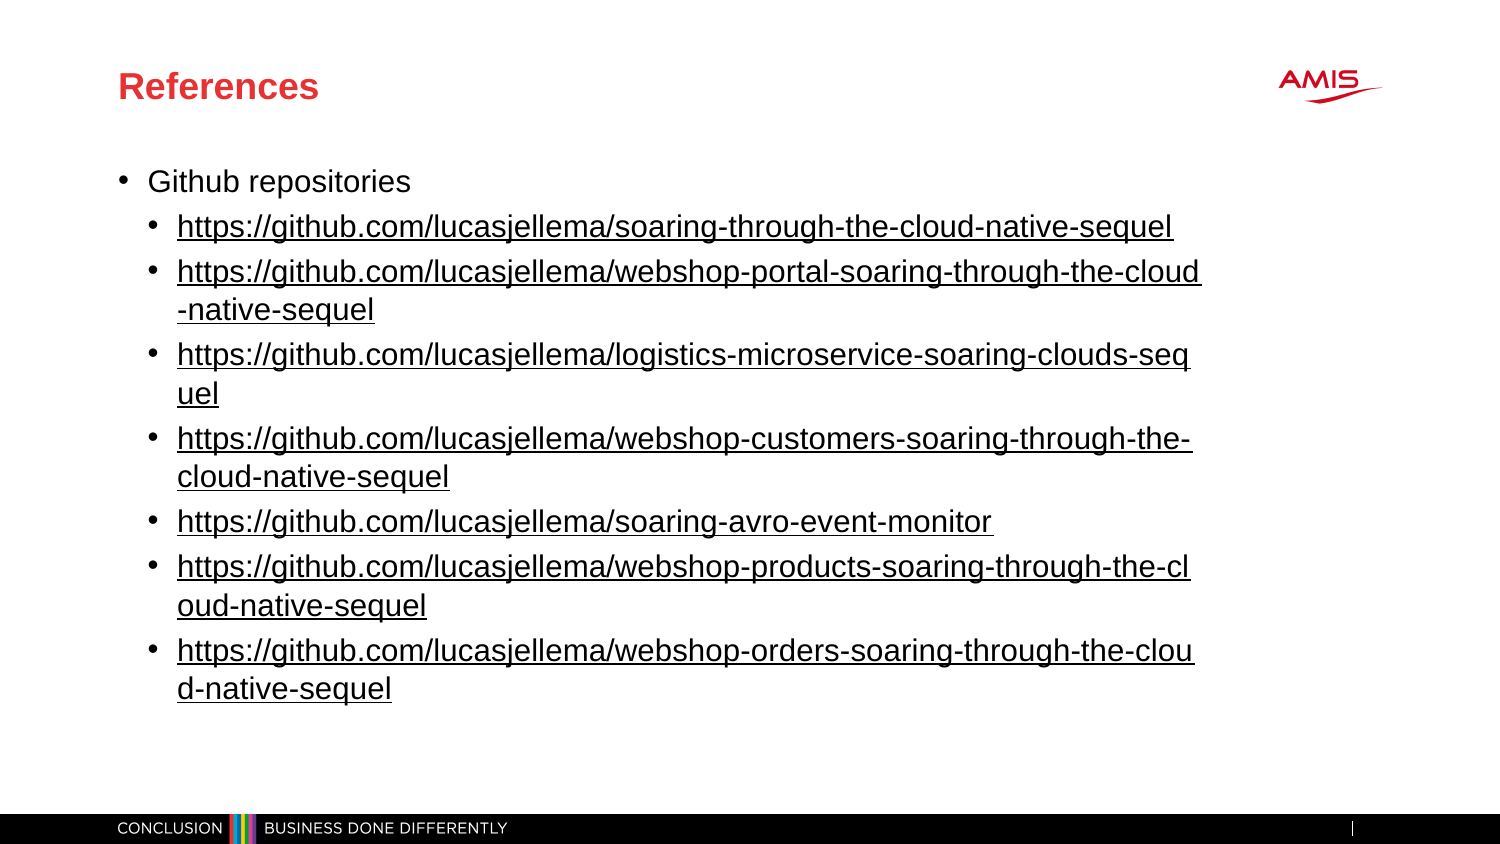

# References
Github repositories
https://github.com/lucasjellema/soaring-through-the-cloud-native-sequel
https://github.com/lucasjellema/webshop-portal-soaring-through-the-cloud-native-sequel
https://github.com/lucasjellema/logistics-microservice-soaring-clouds-sequel
https://github.com/lucasjellema/webshop-customers-soaring-through-the-cloud-native-sequel
https://github.com/lucasjellema/soaring-avro-event-monitor
https://github.com/lucasjellema/webshop-products-soaring-through-the-cloud-native-sequel
https://github.com/lucasjellema/webshop-orders-soaring-through-the-cloud-native-sequel